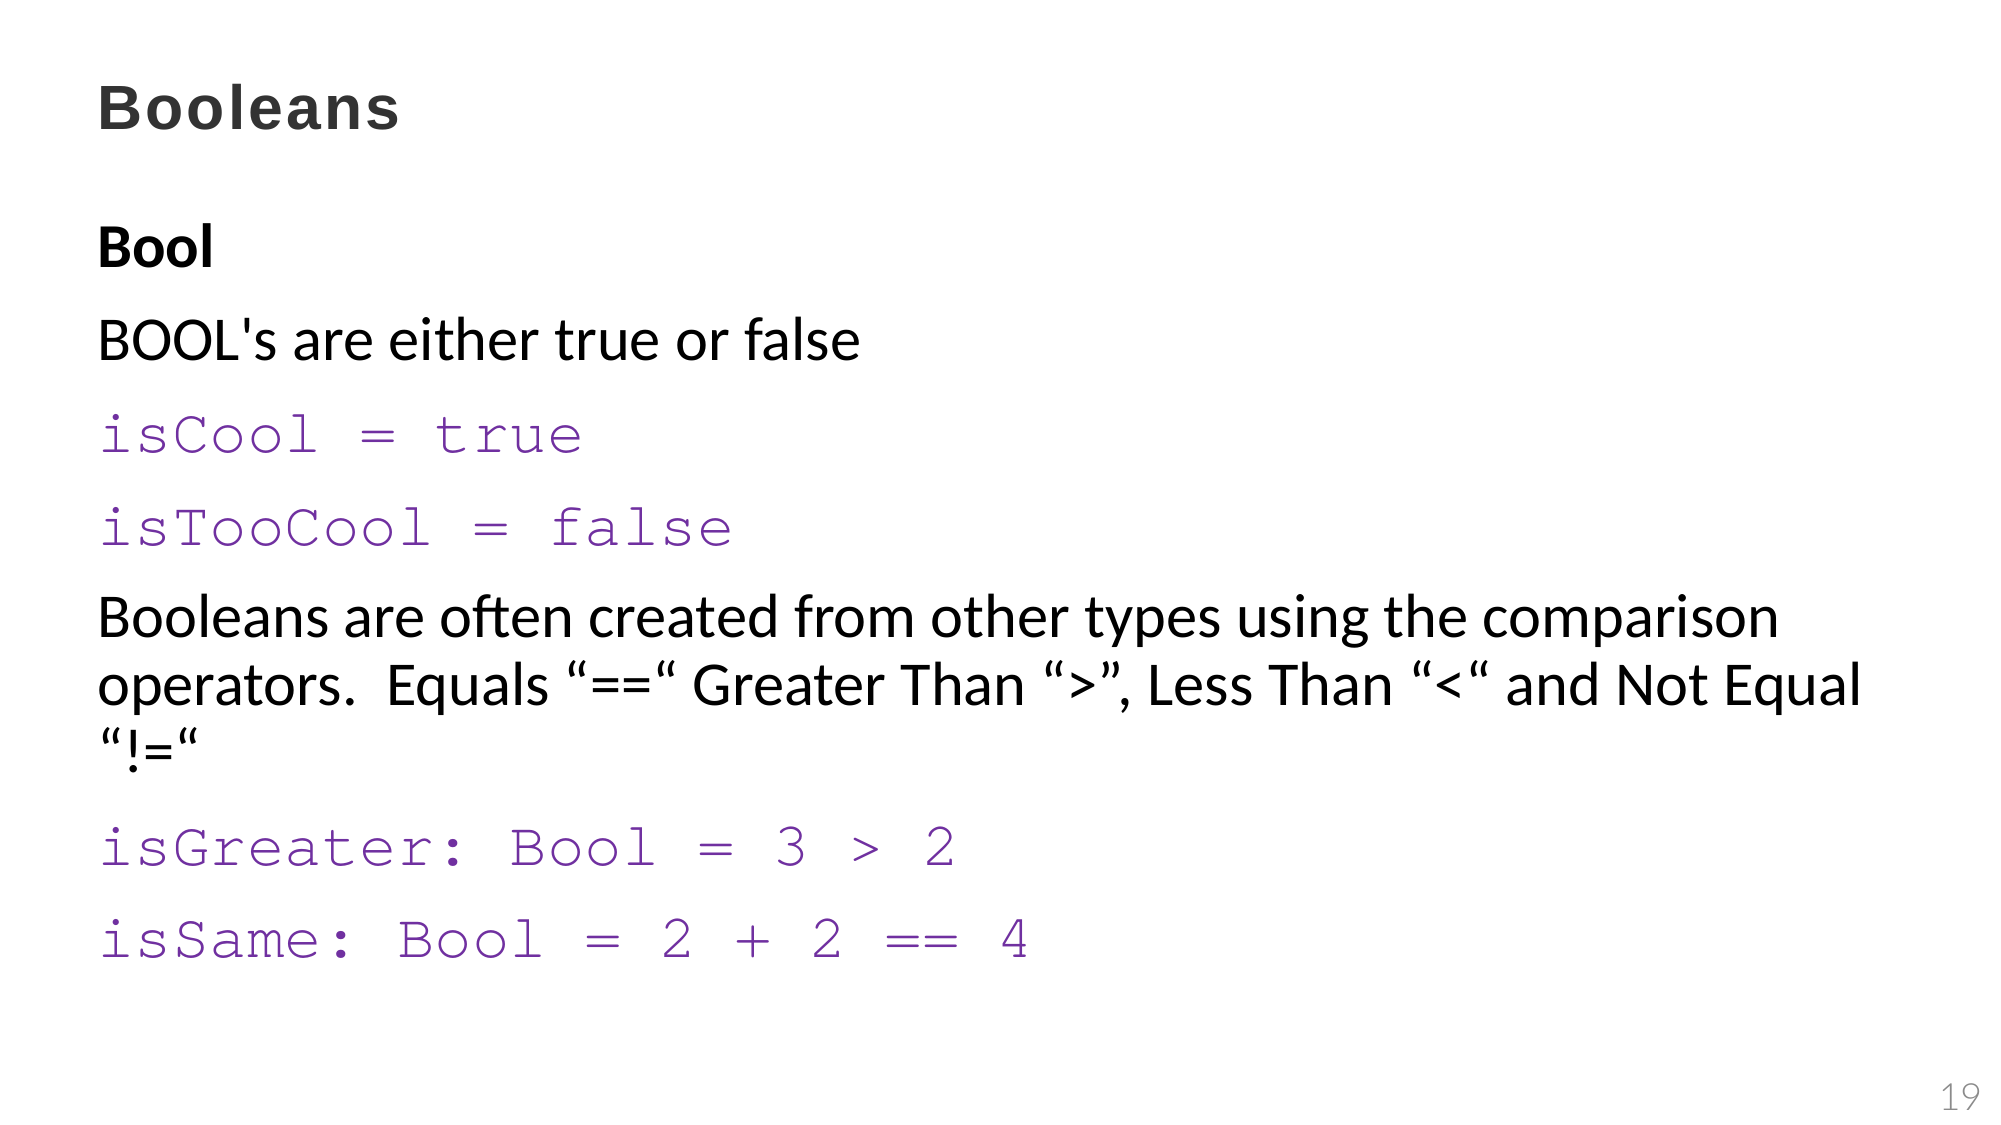

# Booleans

Bool
BOOL's are either true or false
isCool = true
isTooCool = false
Booleans are often created from other types using the comparison operators.  Equals “==“ Greater Than “>”, Less Than “<“ and Not Equal “!=“
isGreater: Bool = 3 > 2
isSame: Bool = 2 + 2 == 4

19